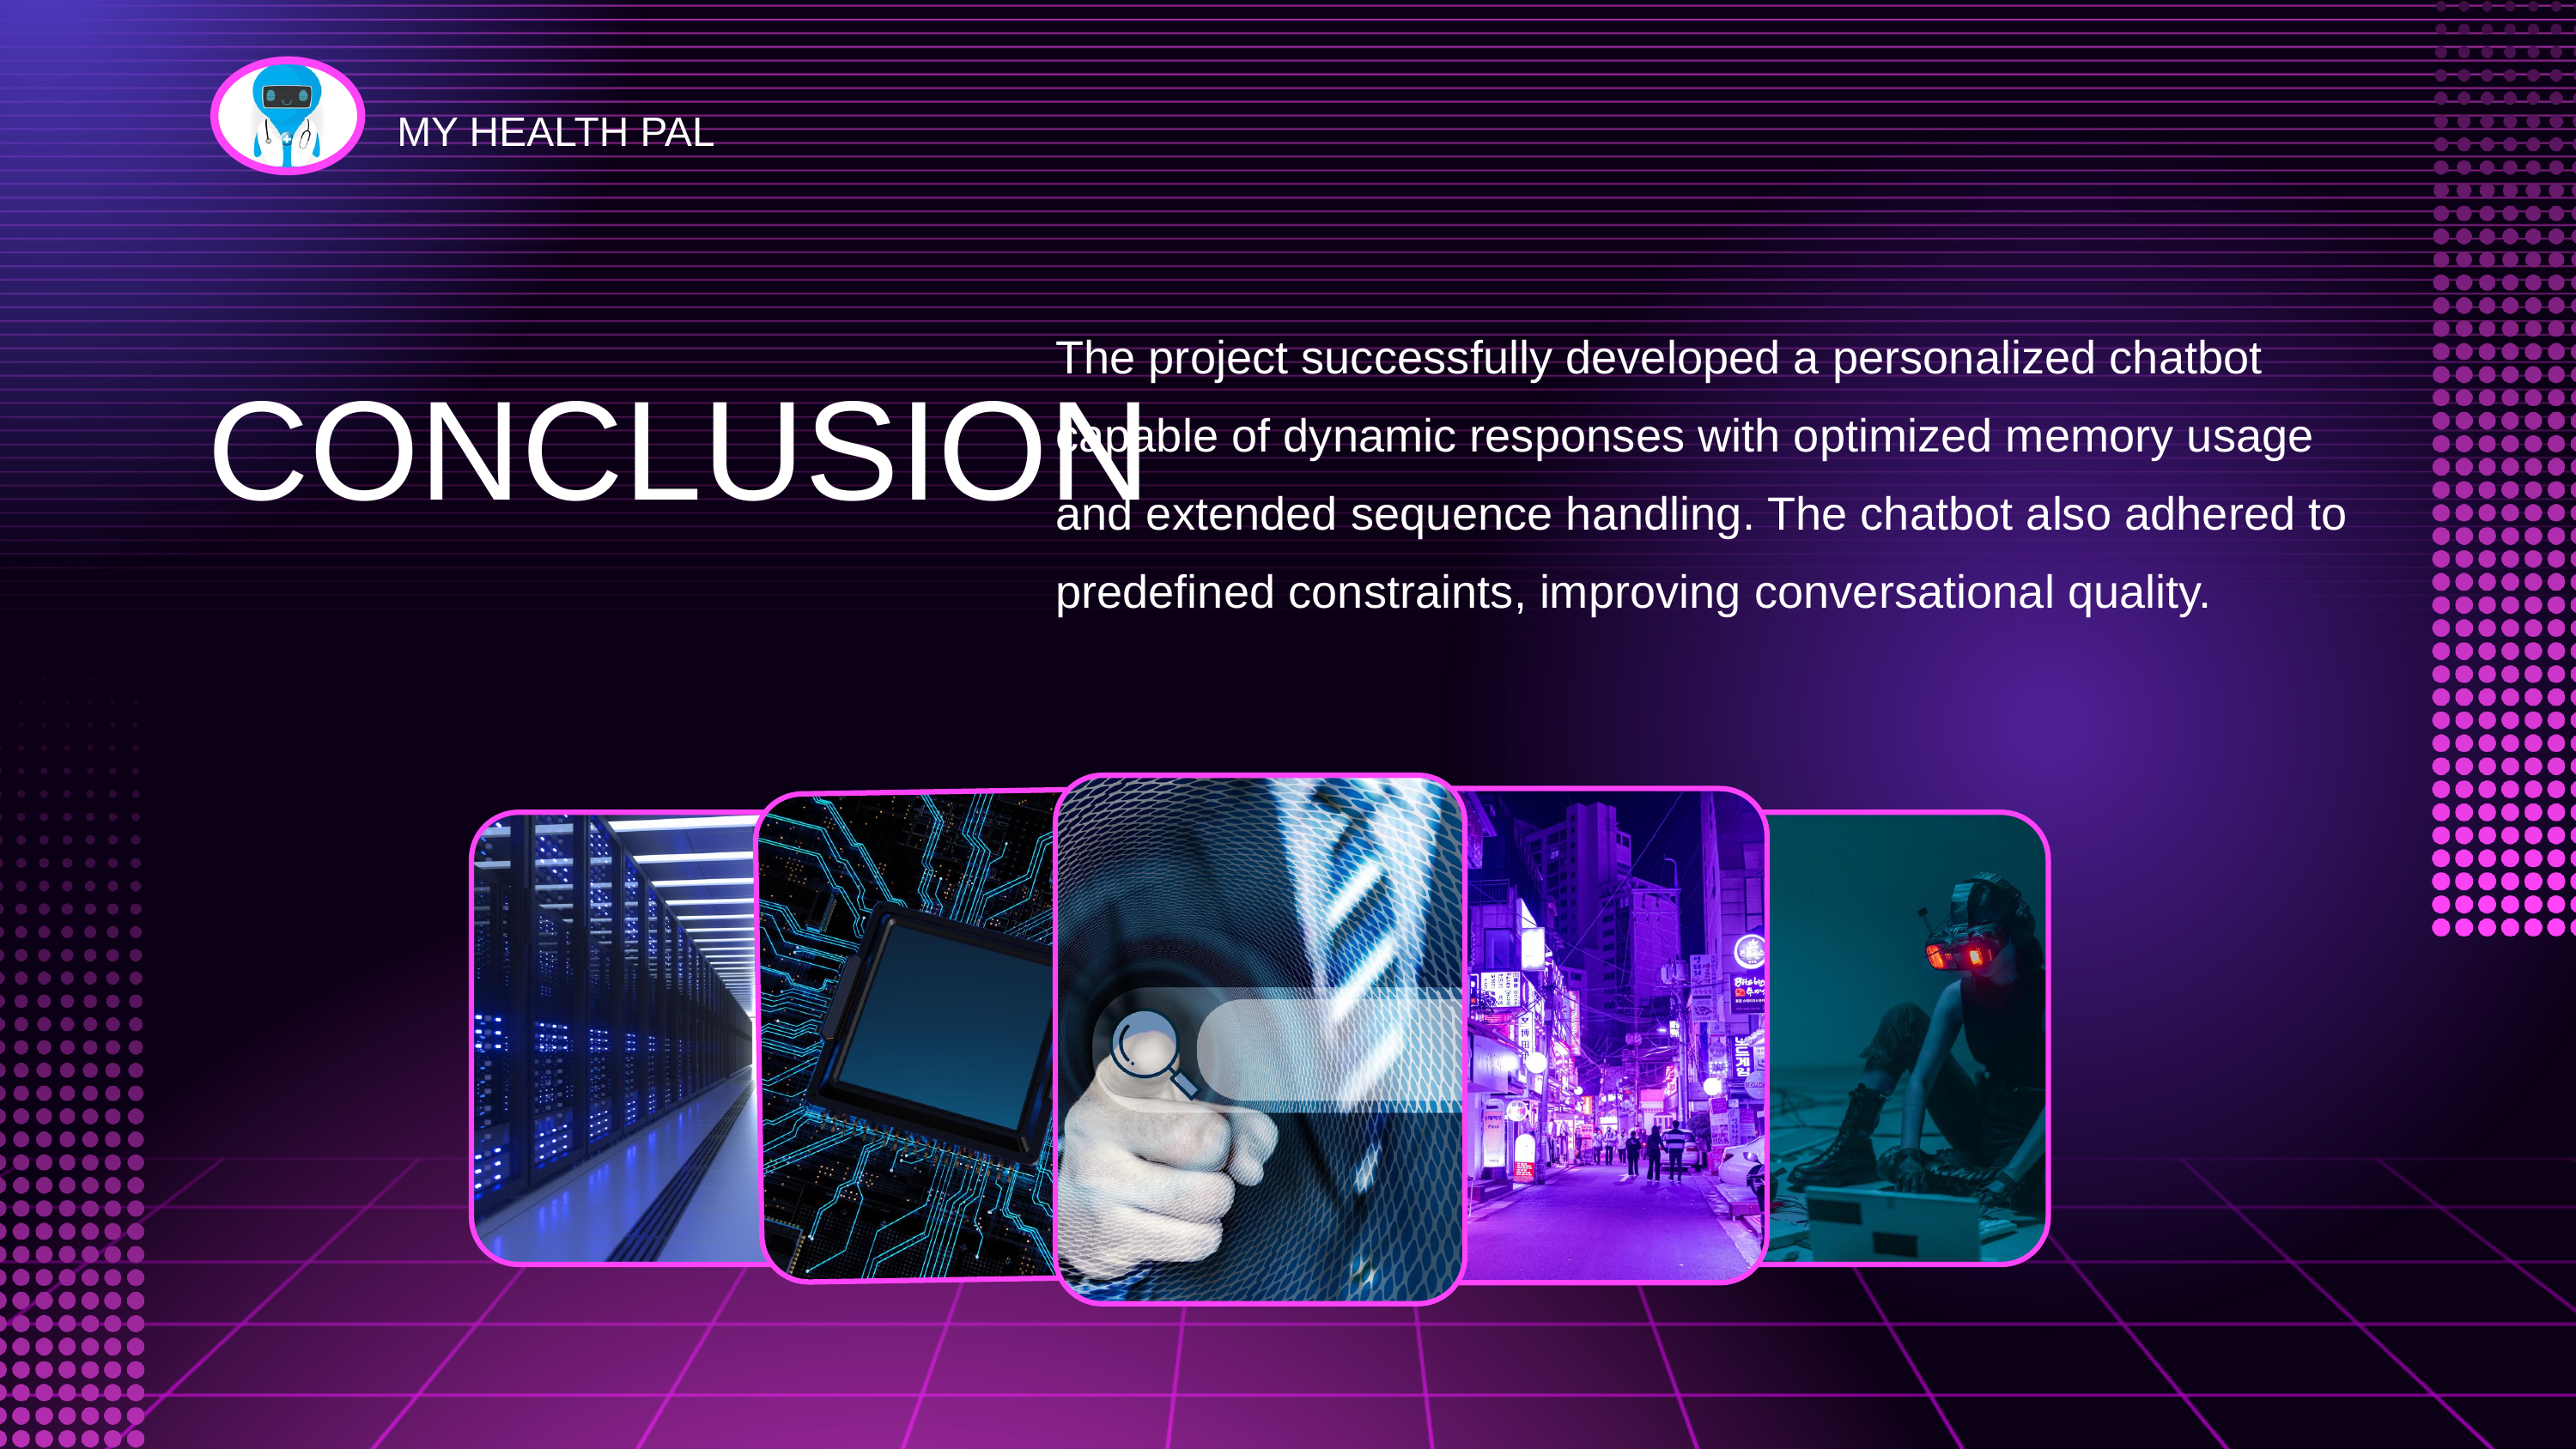

MY HEALTH PAL

The project successfully developed a personalized chatbot capable of dynamic responses with optimized memory usage and extended sequence handling. The chatbot also adhered to predefined constraints, improving conversational quality.

CONCLUSION